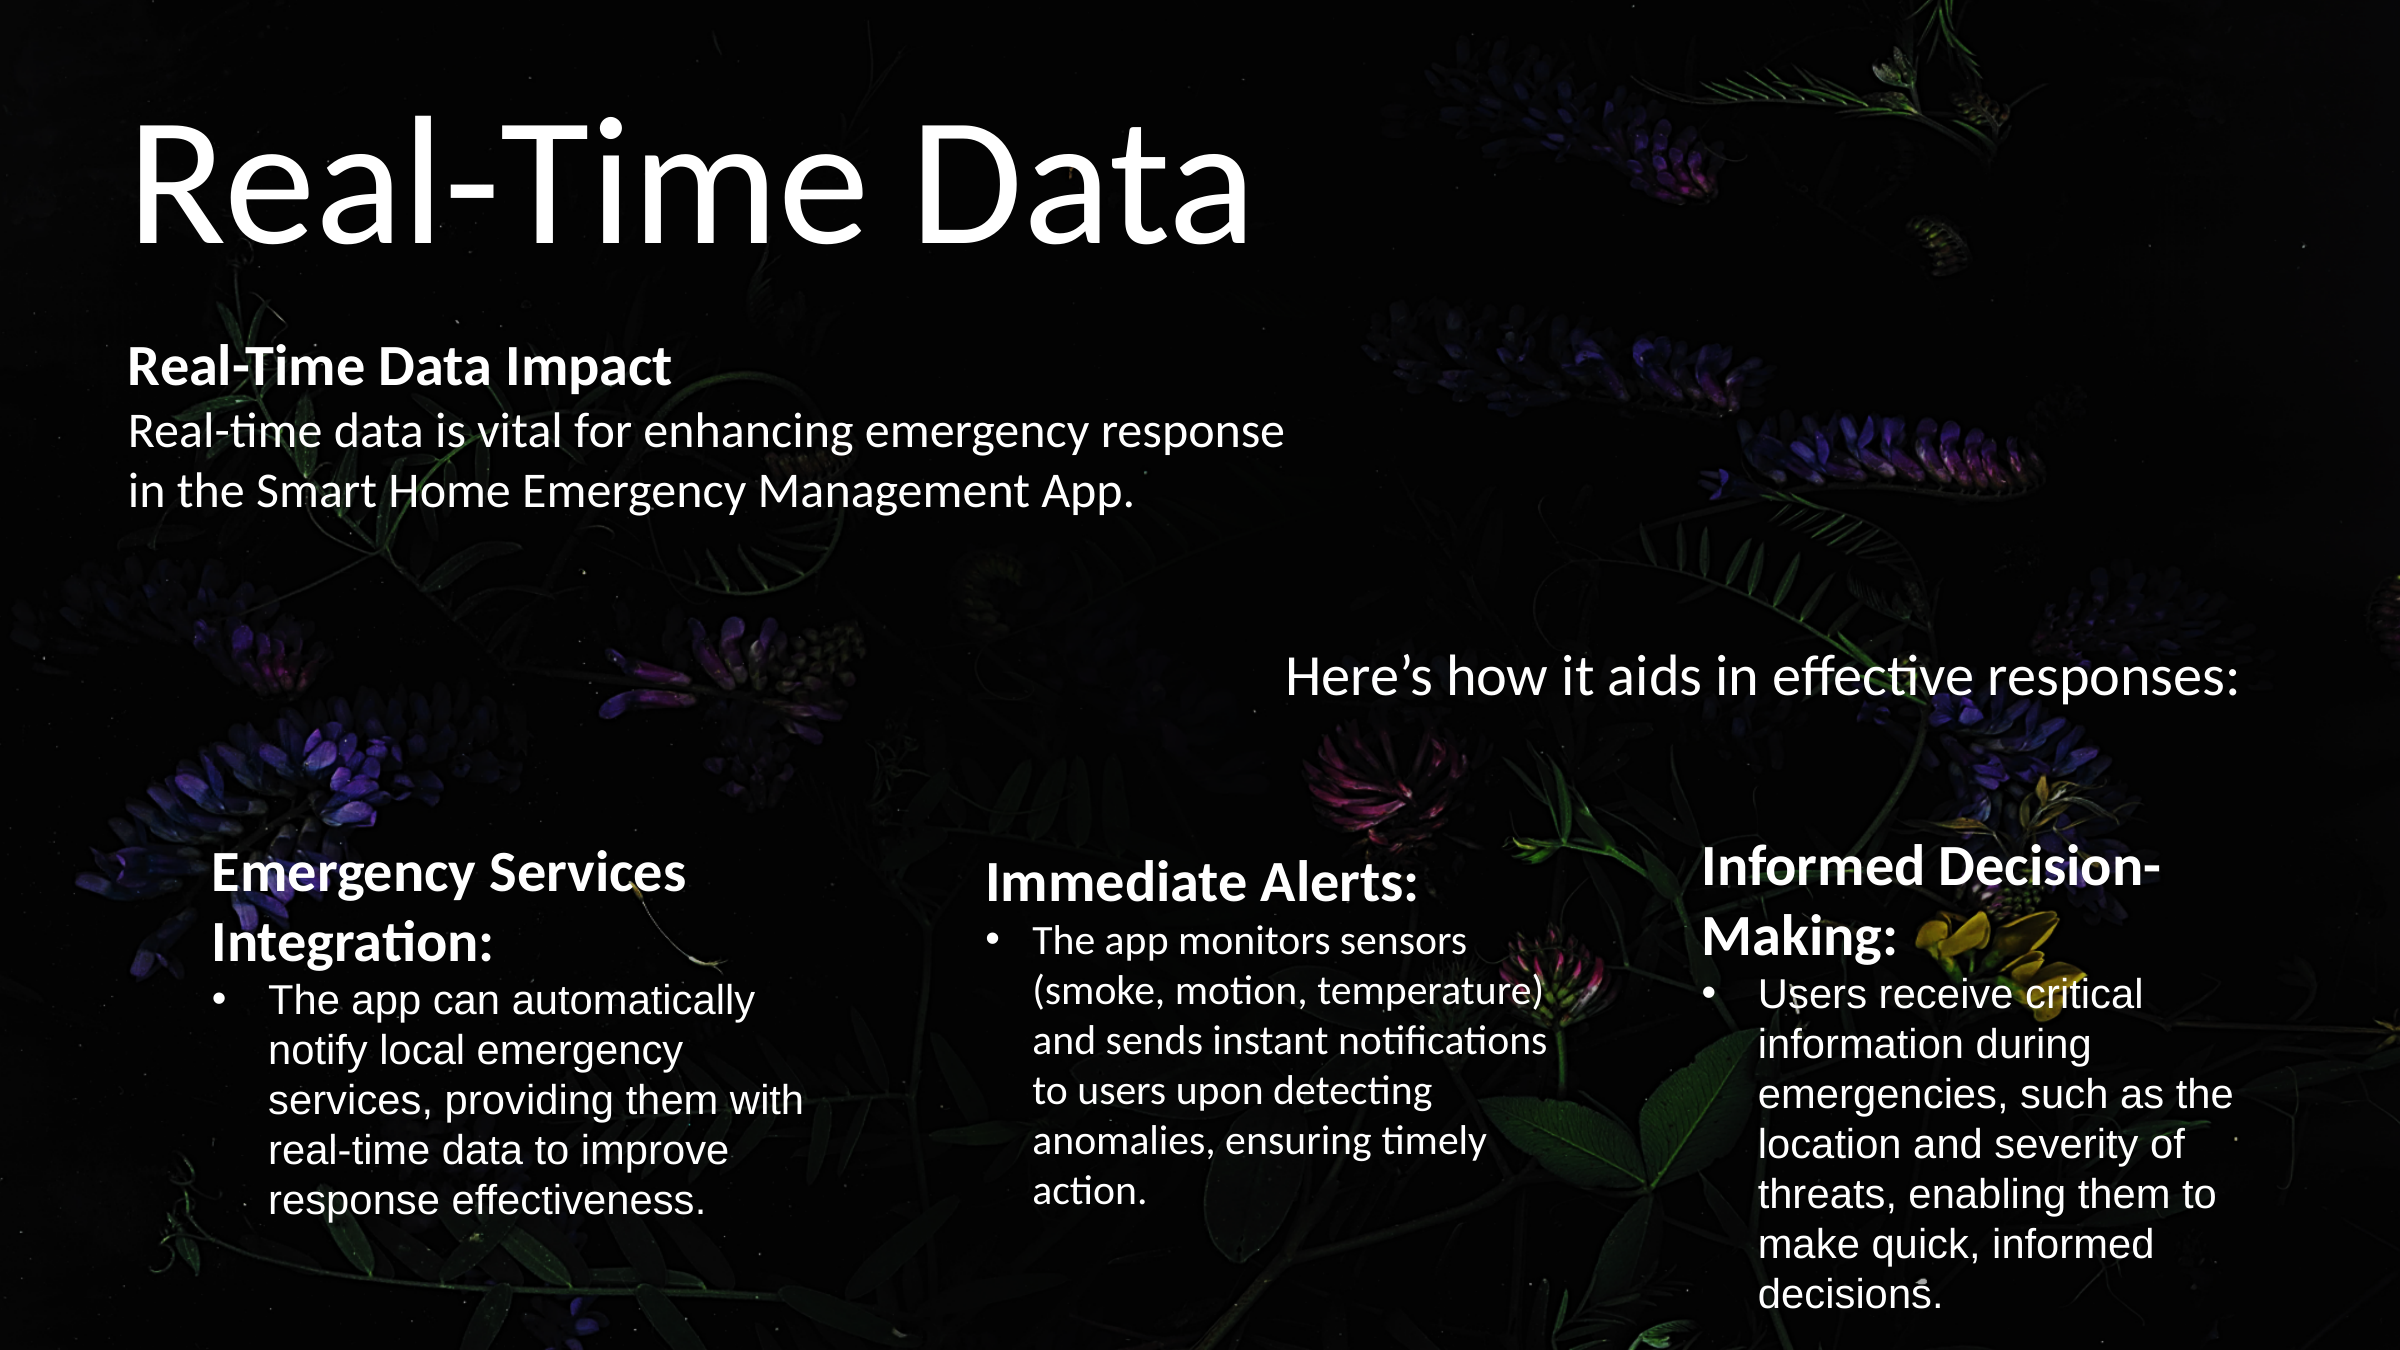

Real-Time Data
Real-Time Data Impact
Real-time data is vital for enhancing emergency response in the Smart Home Emergency Management App.
Here’s how it aids in effective responses:
Informed Decision-Making:
Users receive critical information during emergencies, such as the location and severity of threats, enabling them to make quick, informed decisions.

Emergency Services Integration:
The app can automatically notify local emergency services, providing them with real-time data to improve response effectiveness.
Immediate Alerts:
The app monitors sensors (smoke, motion, temperature) and sends instant notifications to users upon detecting anomalies, ensuring timely action.